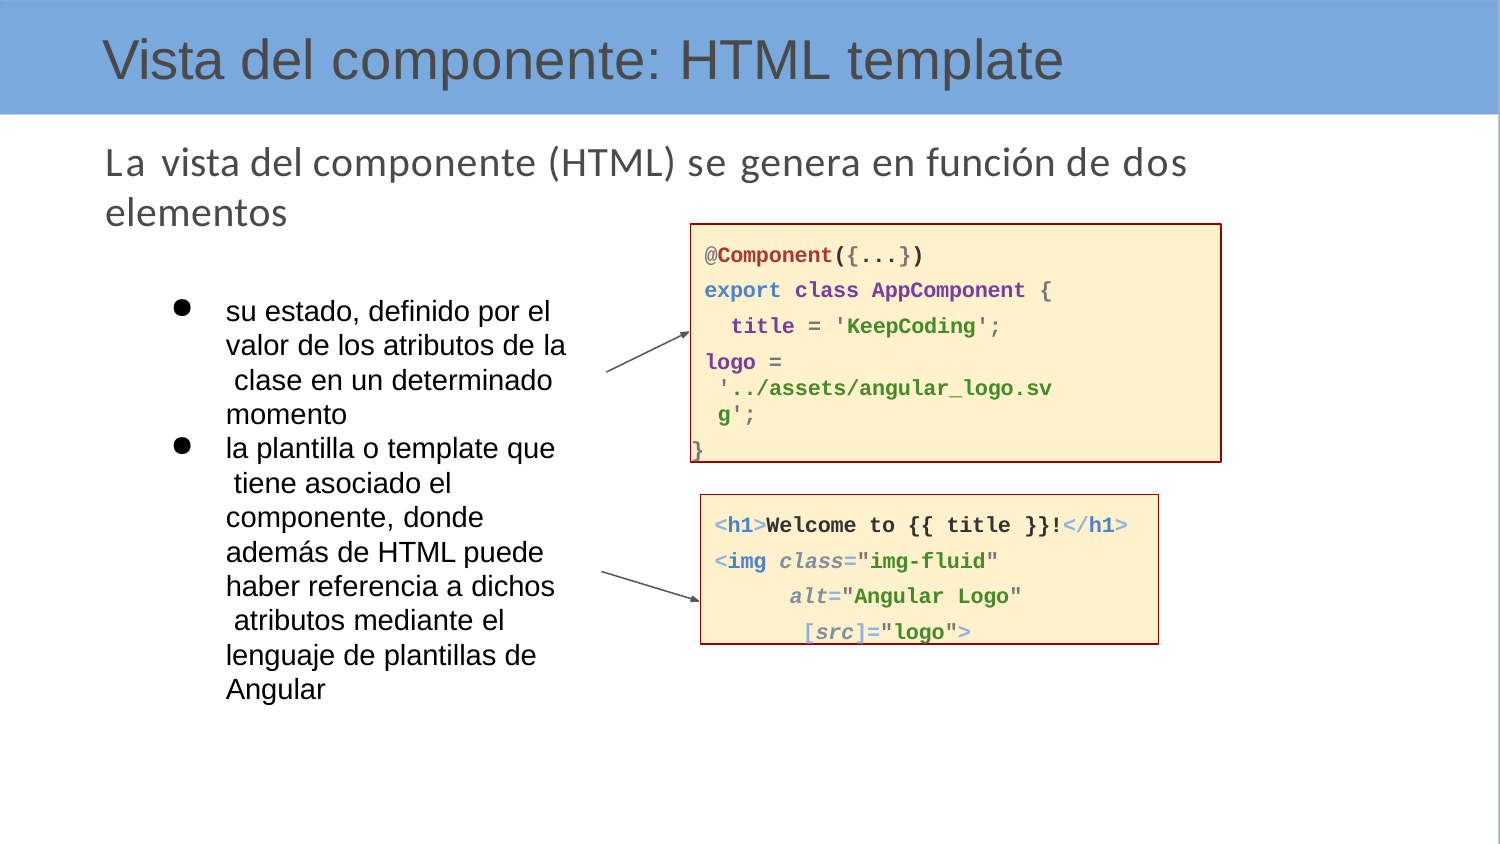

# Vista del componente: HTML template
La vista del componente (HTML) se genera en función de dos  elementos
@Component({...})
export class AppComponent {  title = 'KeepCoding';
logo = '../assets/angular_logo.svg';
}
su estado, definido por el  valor de los atributos de la  clase en un determinado  momento
la plantilla o template que  tiene asociado el  componente, donde  además de HTML puede  haber referencia a dichos  atributos mediante el  lenguaje de plantillas de  Angular

<h1>Welcome to {{ title }}!</h1>
<img class="img-fluid"  alt="Angular Logo"  [src]="logo">